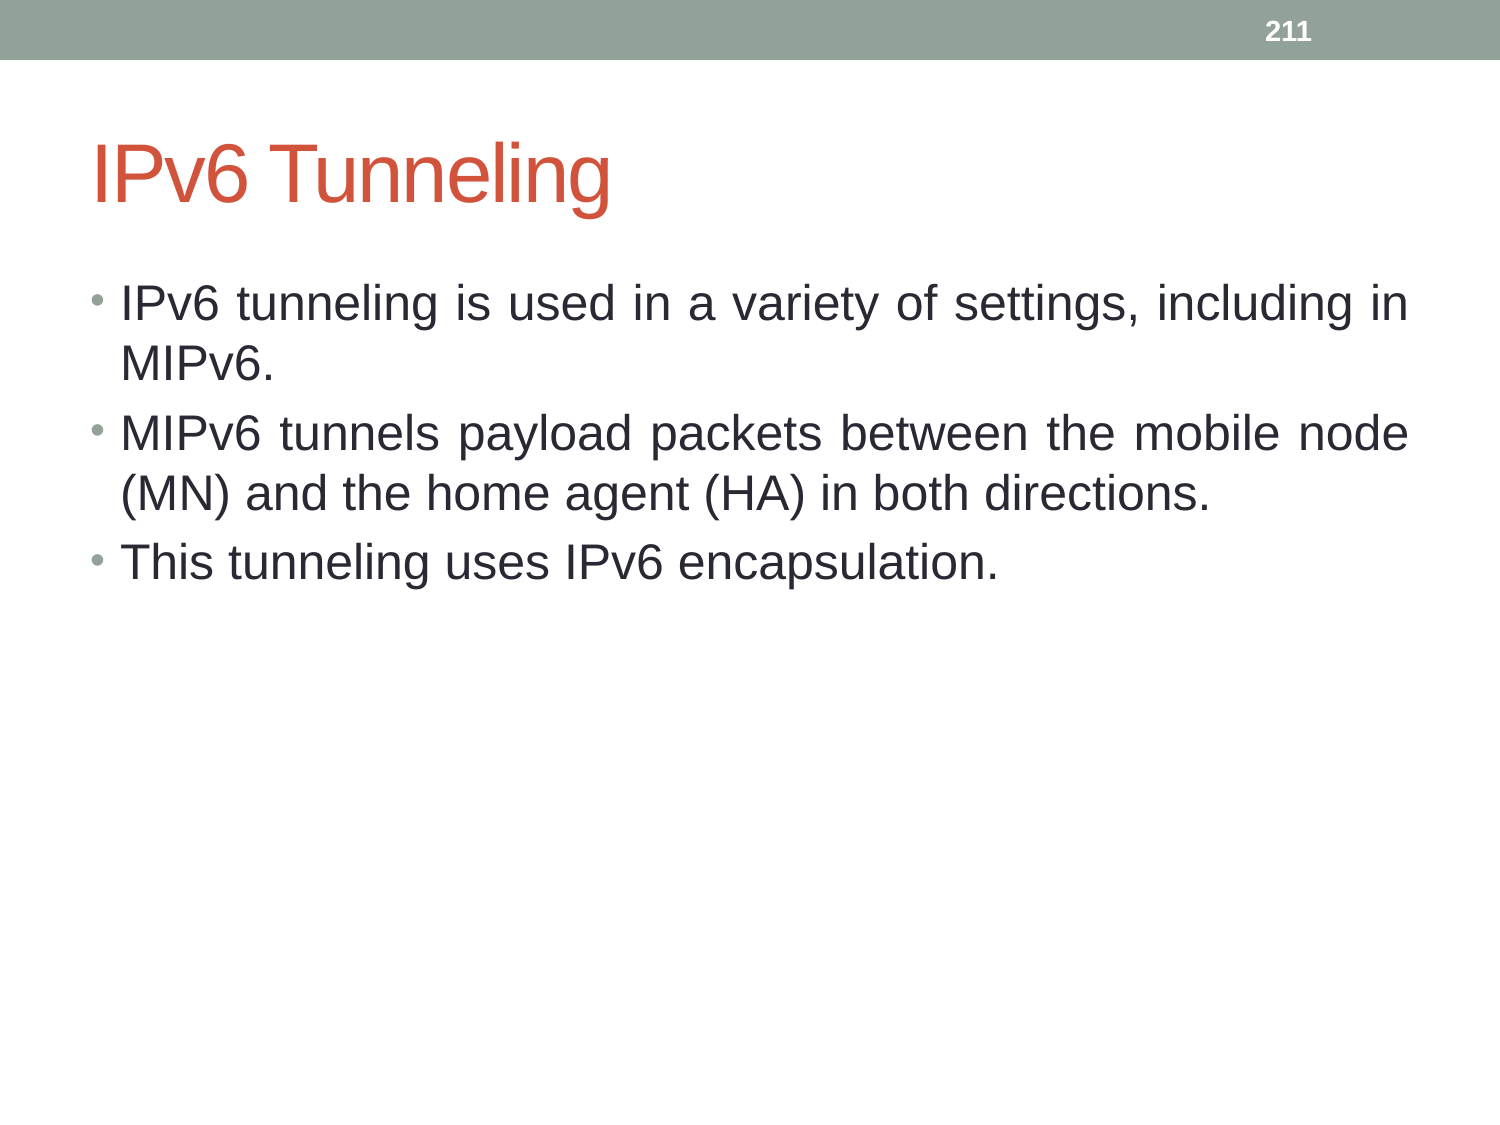

211
# IPv6 Tunneling
IPv6 tunneling is used in a variety of settings, including in MIPv6.
MIPv6 tunnels payload packets between the mobile node (MN) and the home agent (HA) in both directions.
This tunneling uses IPv6 encapsulation.